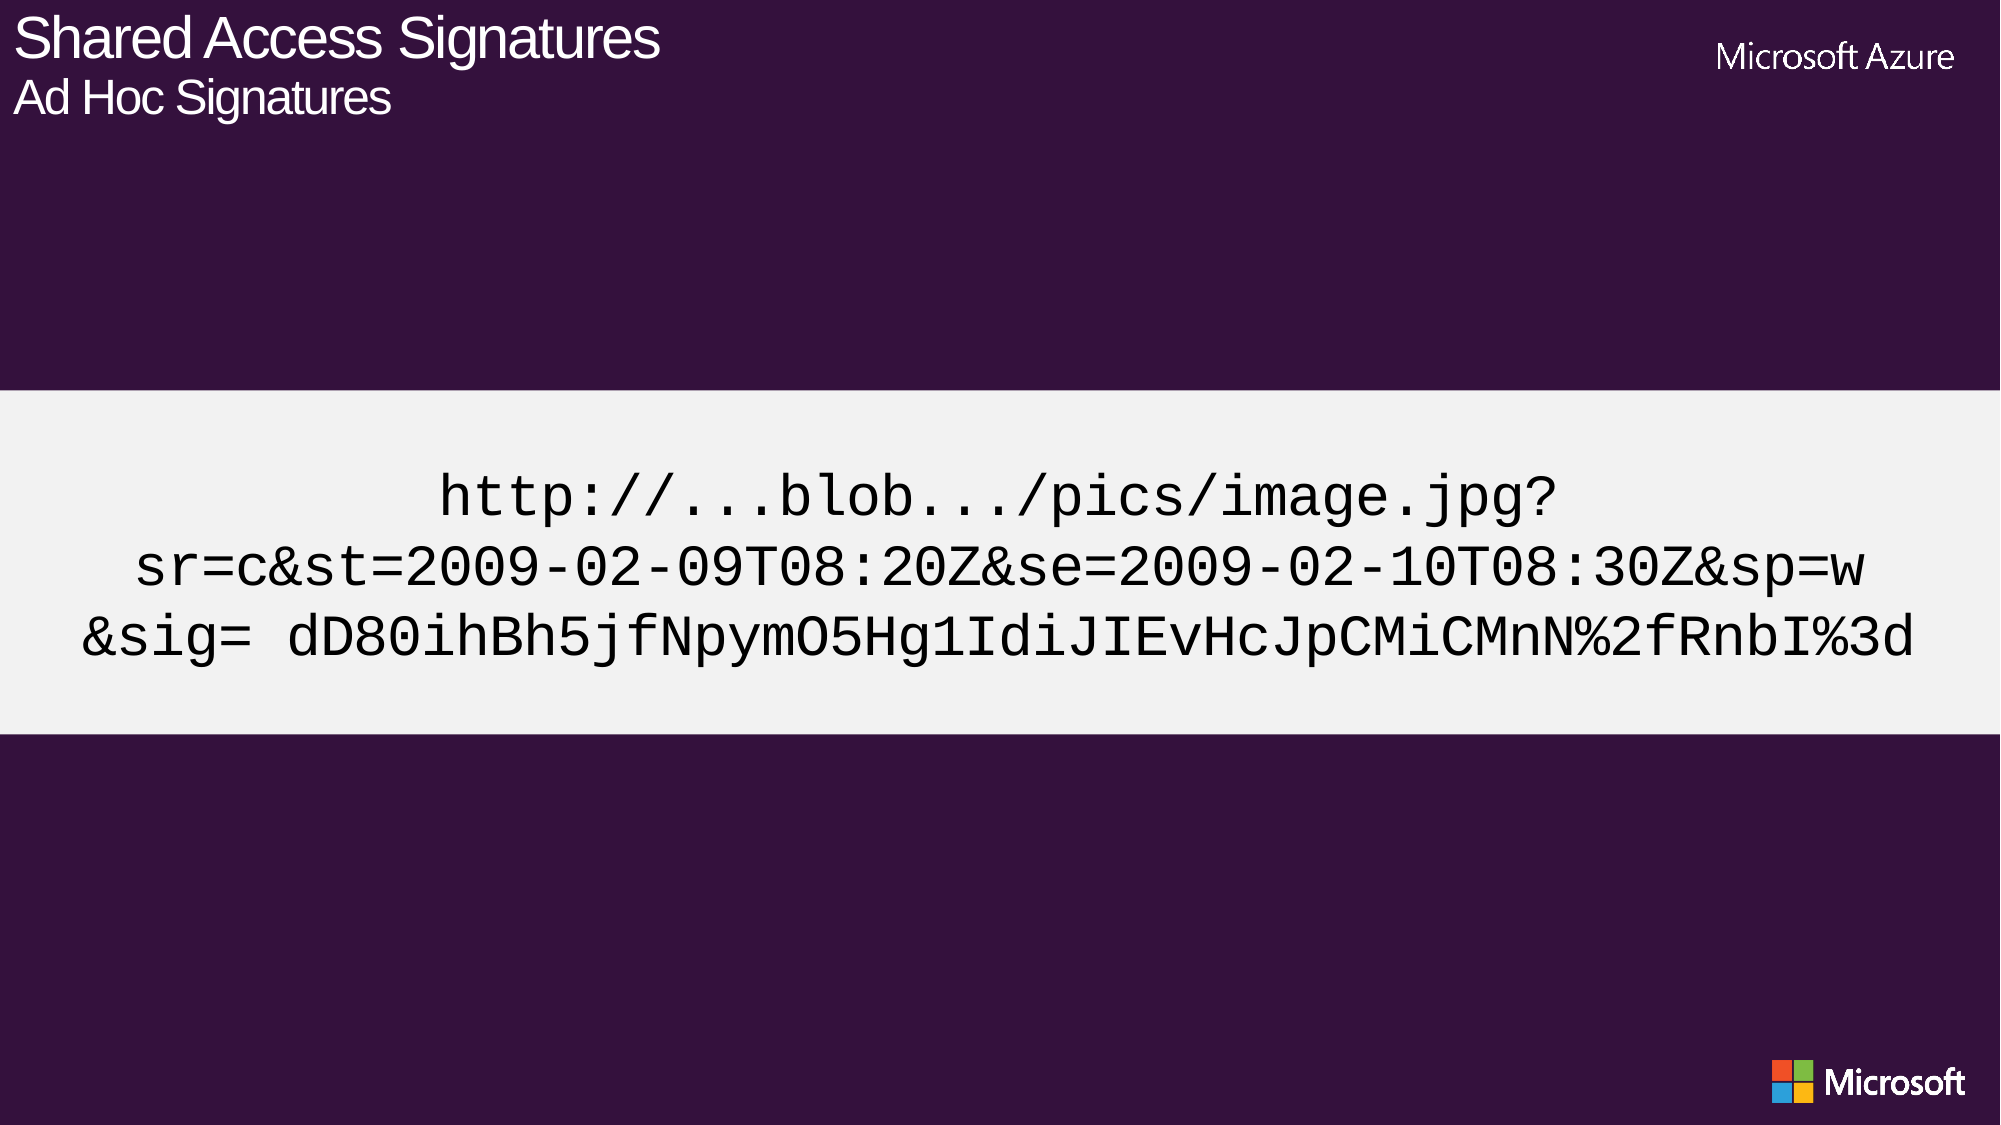

Shared Access Signatures
Ad Hoc Signatures
http://...blob.../pics/image.jpg?
sr=c&st=2009-02-09T08:20Z&se=2009-02-10T08:30Z&sp=w
&sig= dD80ihBh5jfNpymO5Hg1IdiJIEvHcJpCMiCMnN%2fRnbI%3d